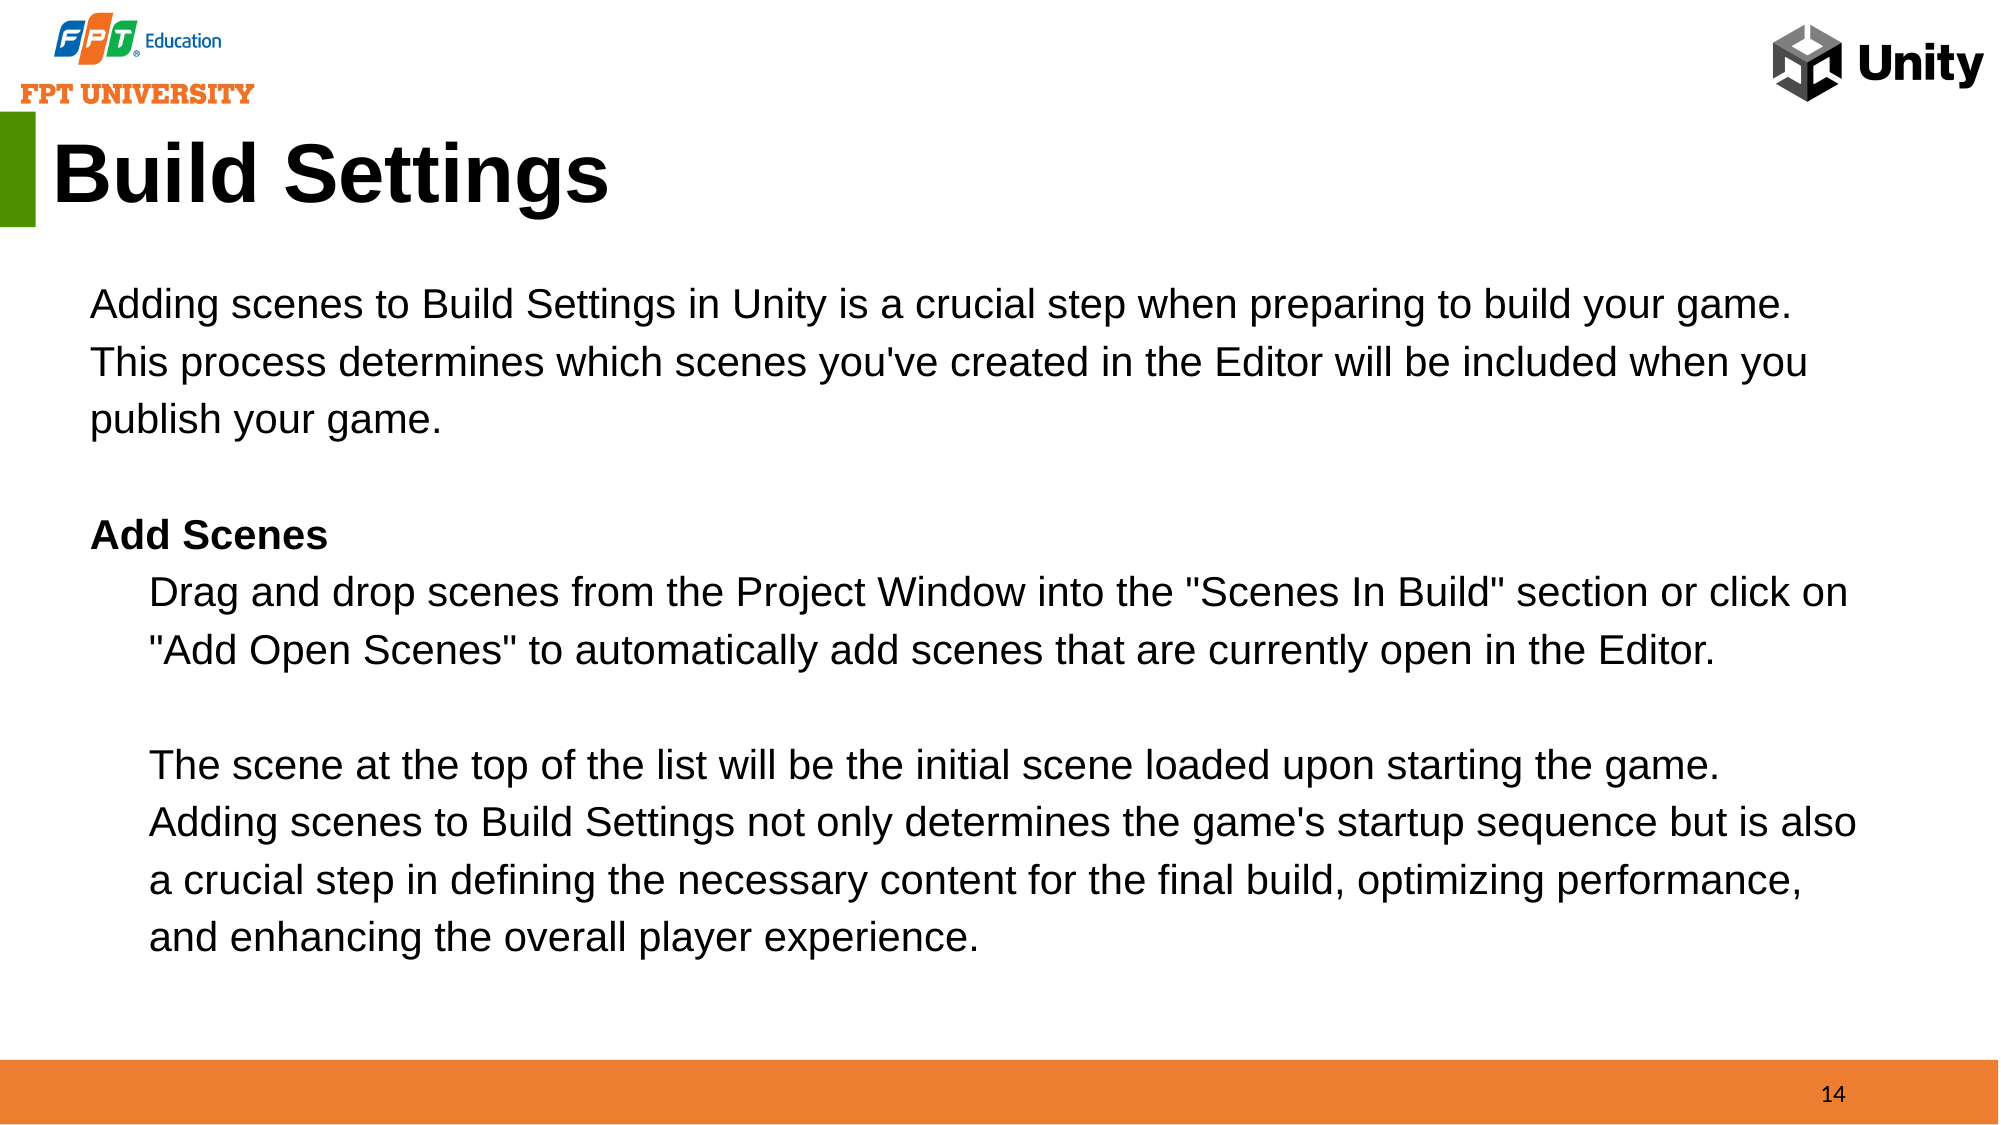

Build Settings
Adding scenes to Build Settings in Unity is a crucial step when preparing to build your game. This process determines which scenes you've created in the Editor will be included when you publish your game.

Add Scenes
Drag and drop scenes from the Project Window into the "Scenes In Build" section or click on "Add Open Scenes" to automatically add scenes that are currently open in the Editor.

The scene at the top of the list will be the initial scene loaded upon starting the game.
Adding scenes to Build Settings not only determines the game's startup sequence but is also a crucial step in defining the necessary content for the final build, optimizing performance, and enhancing the overall player experience.
14